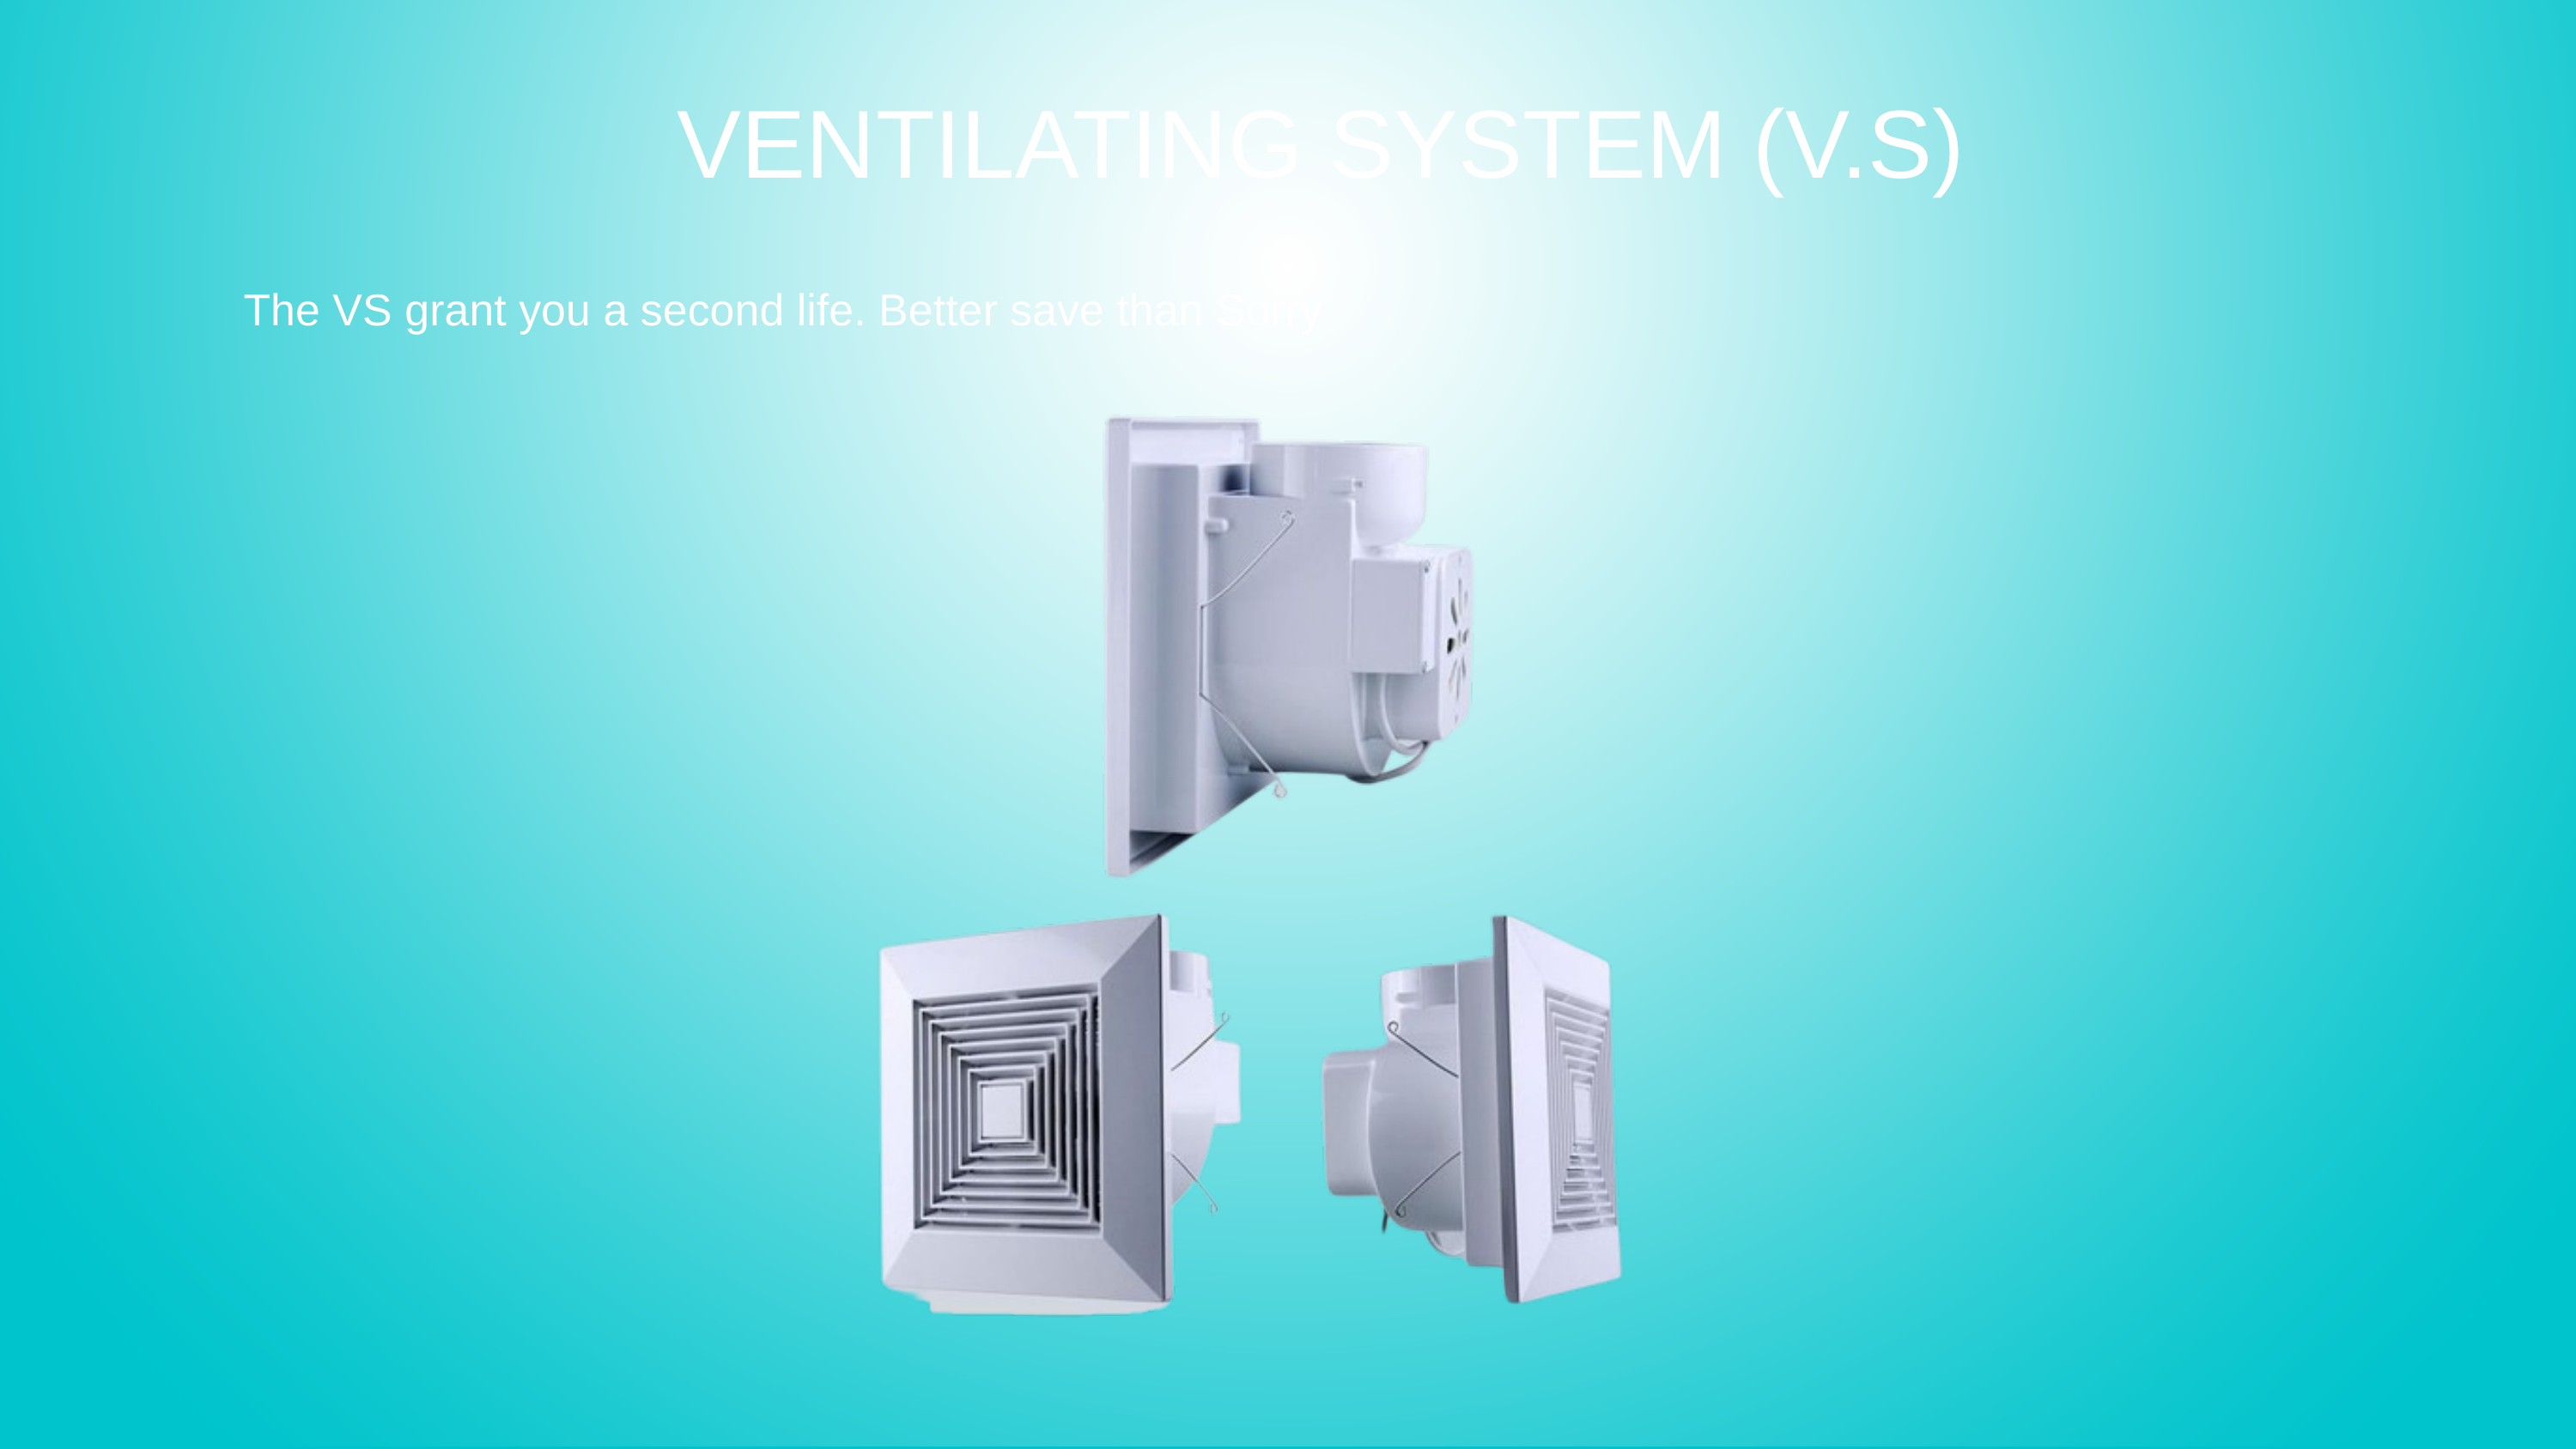

VENTILATING SYSTEM (V.S)
The VS grant you a second life. Better save than Sorry